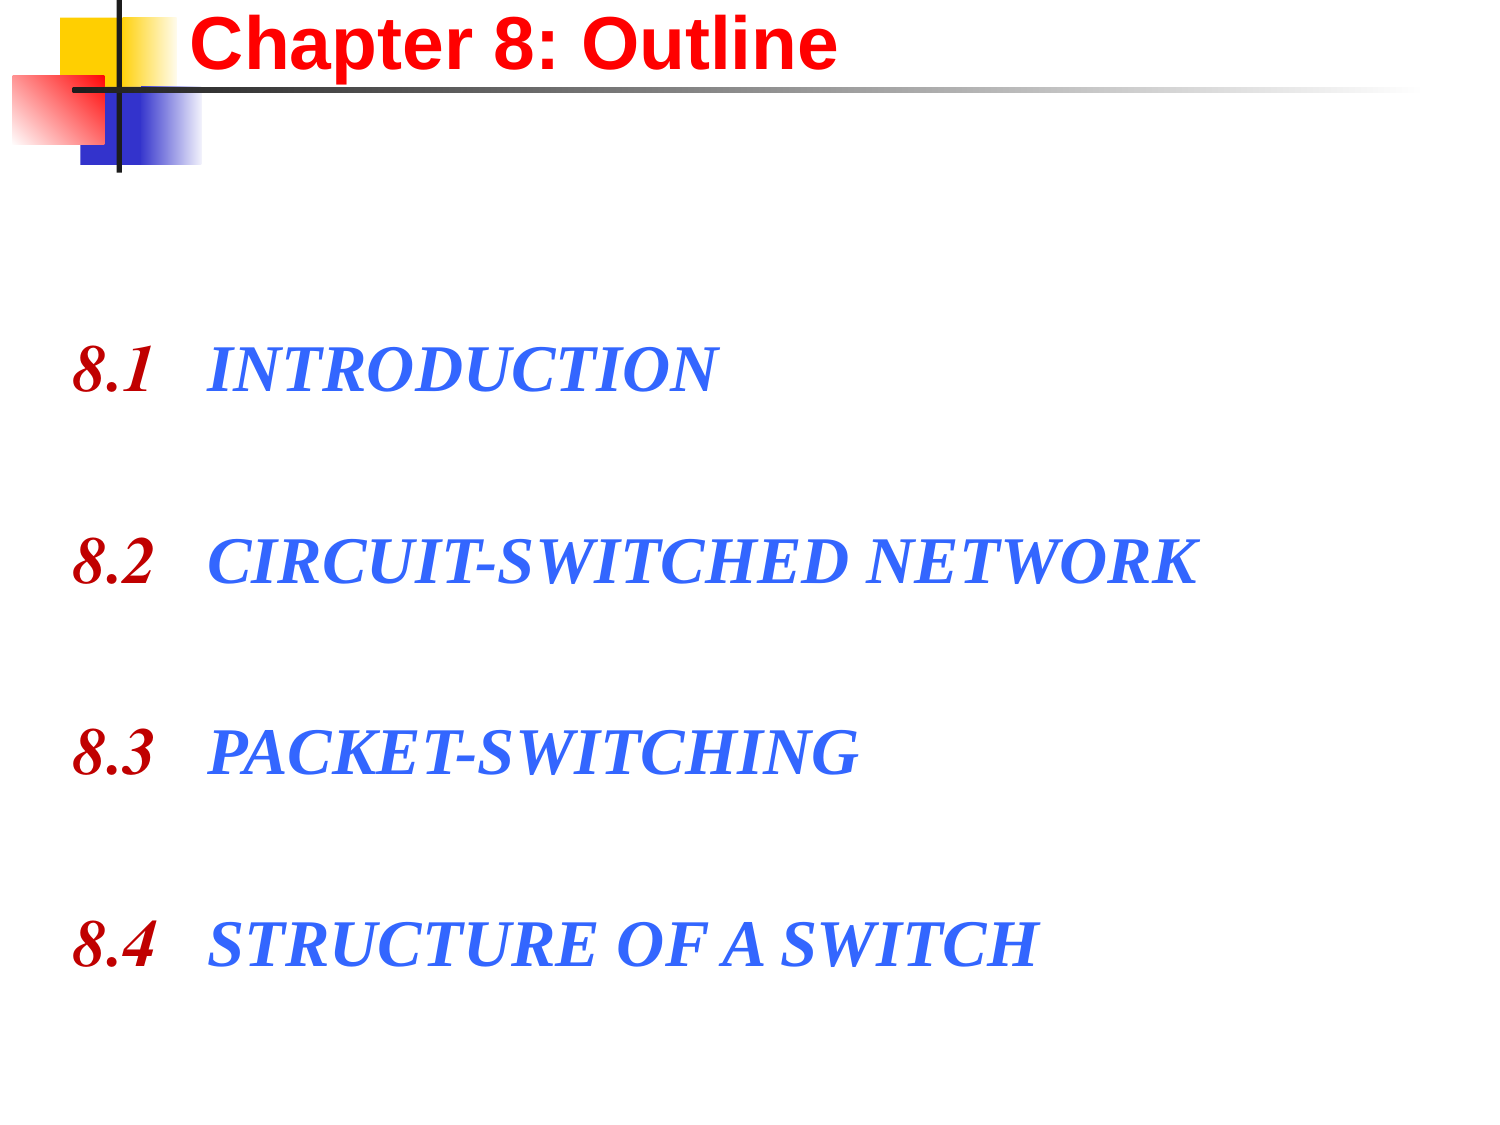

Chapter 8: Outline

  8.1   INTRODUCTION
  8.2   CIRCUIT-SWITCHED NETWORK
  8.3   PACKET-SWITCHING
  8.4   STRUCTURE OF A SWITCH